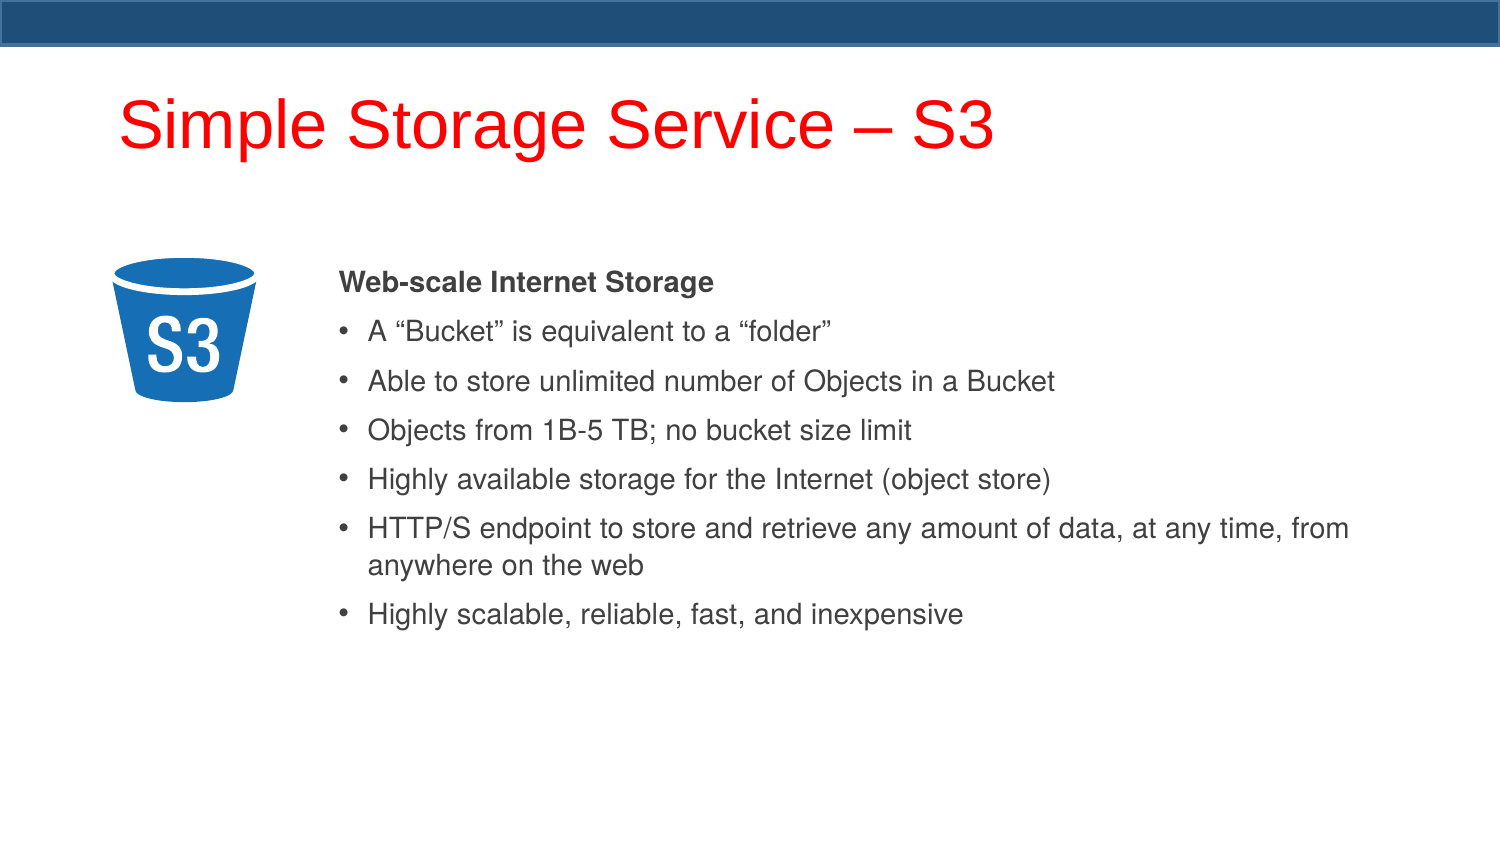

# Simple Storage Service – S3

Web-scale Internet Storage
A “Bucket” is equivalent to a “folder”
Able to store unlimited number of Objects in a Bucket
Objects from 1B-5 TB; no bucket size limit
Highly available storage for the Internet (object store)
HTTP/S endpoint to store and retrieve any amount of data, at any time, from anywhere on the web
Highly scalable, reliable, fast, and inexpensive